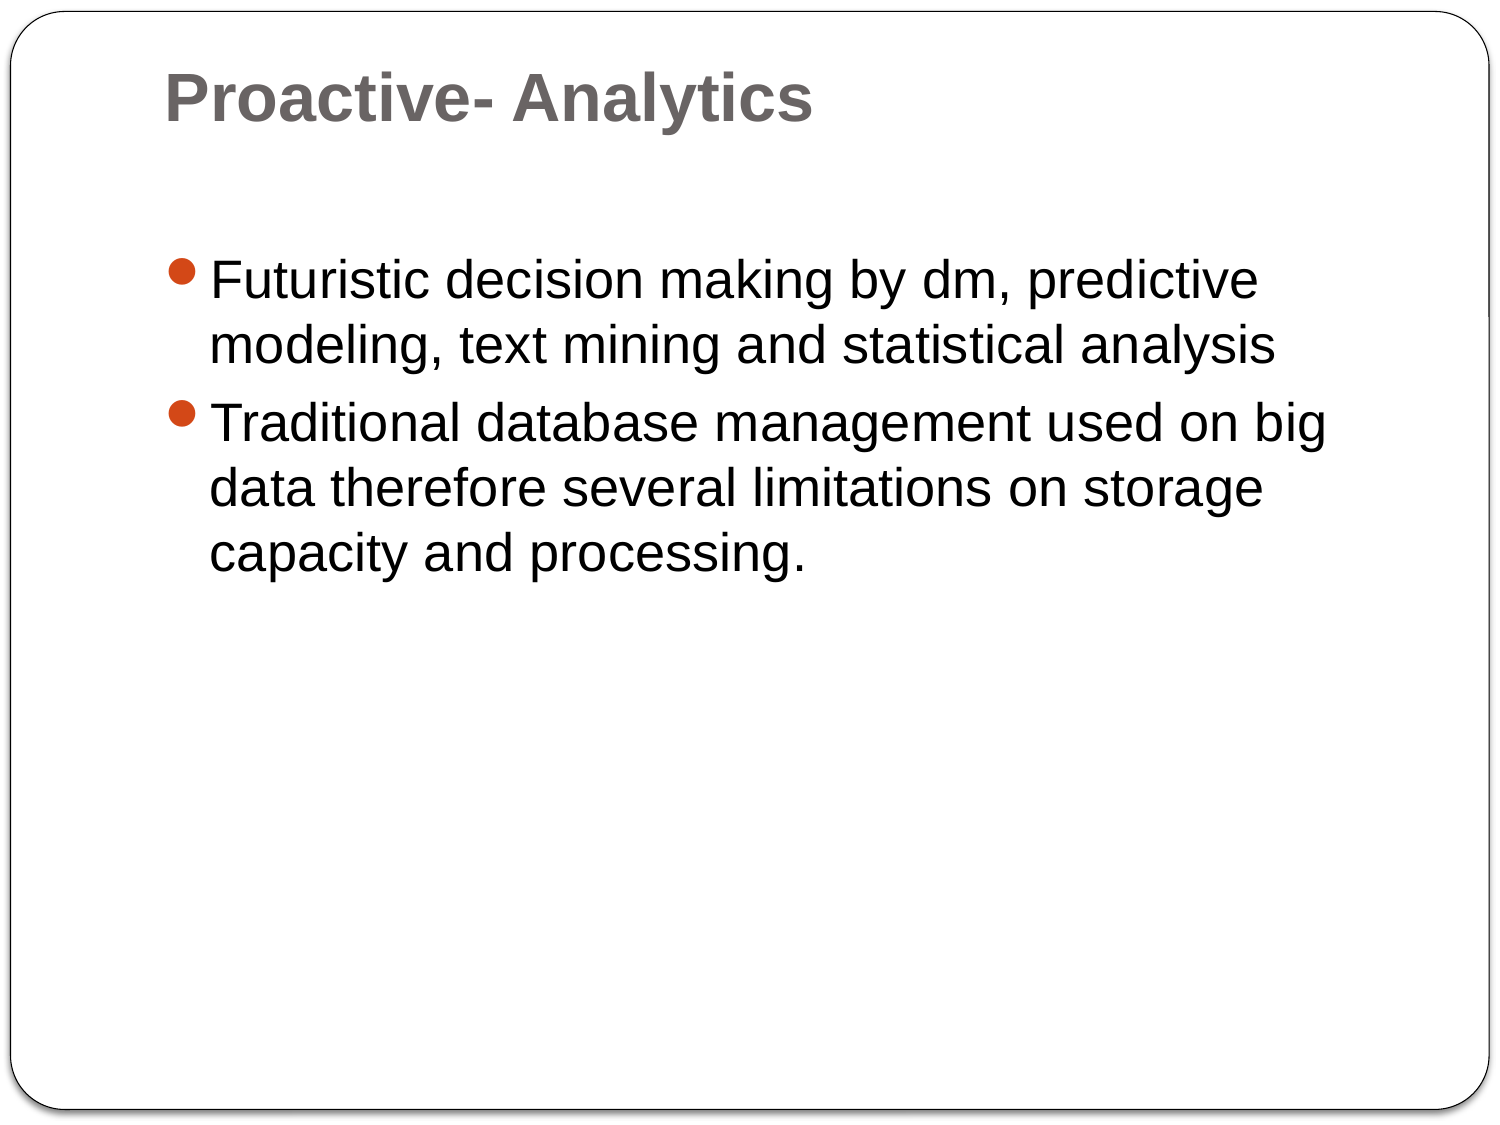

# Proactive- Analytics
Futuristic decision making by dm, predictive modeling, text mining and statistical analysis
Traditional database management used on big data therefore several limitations on storage capacity and processing.